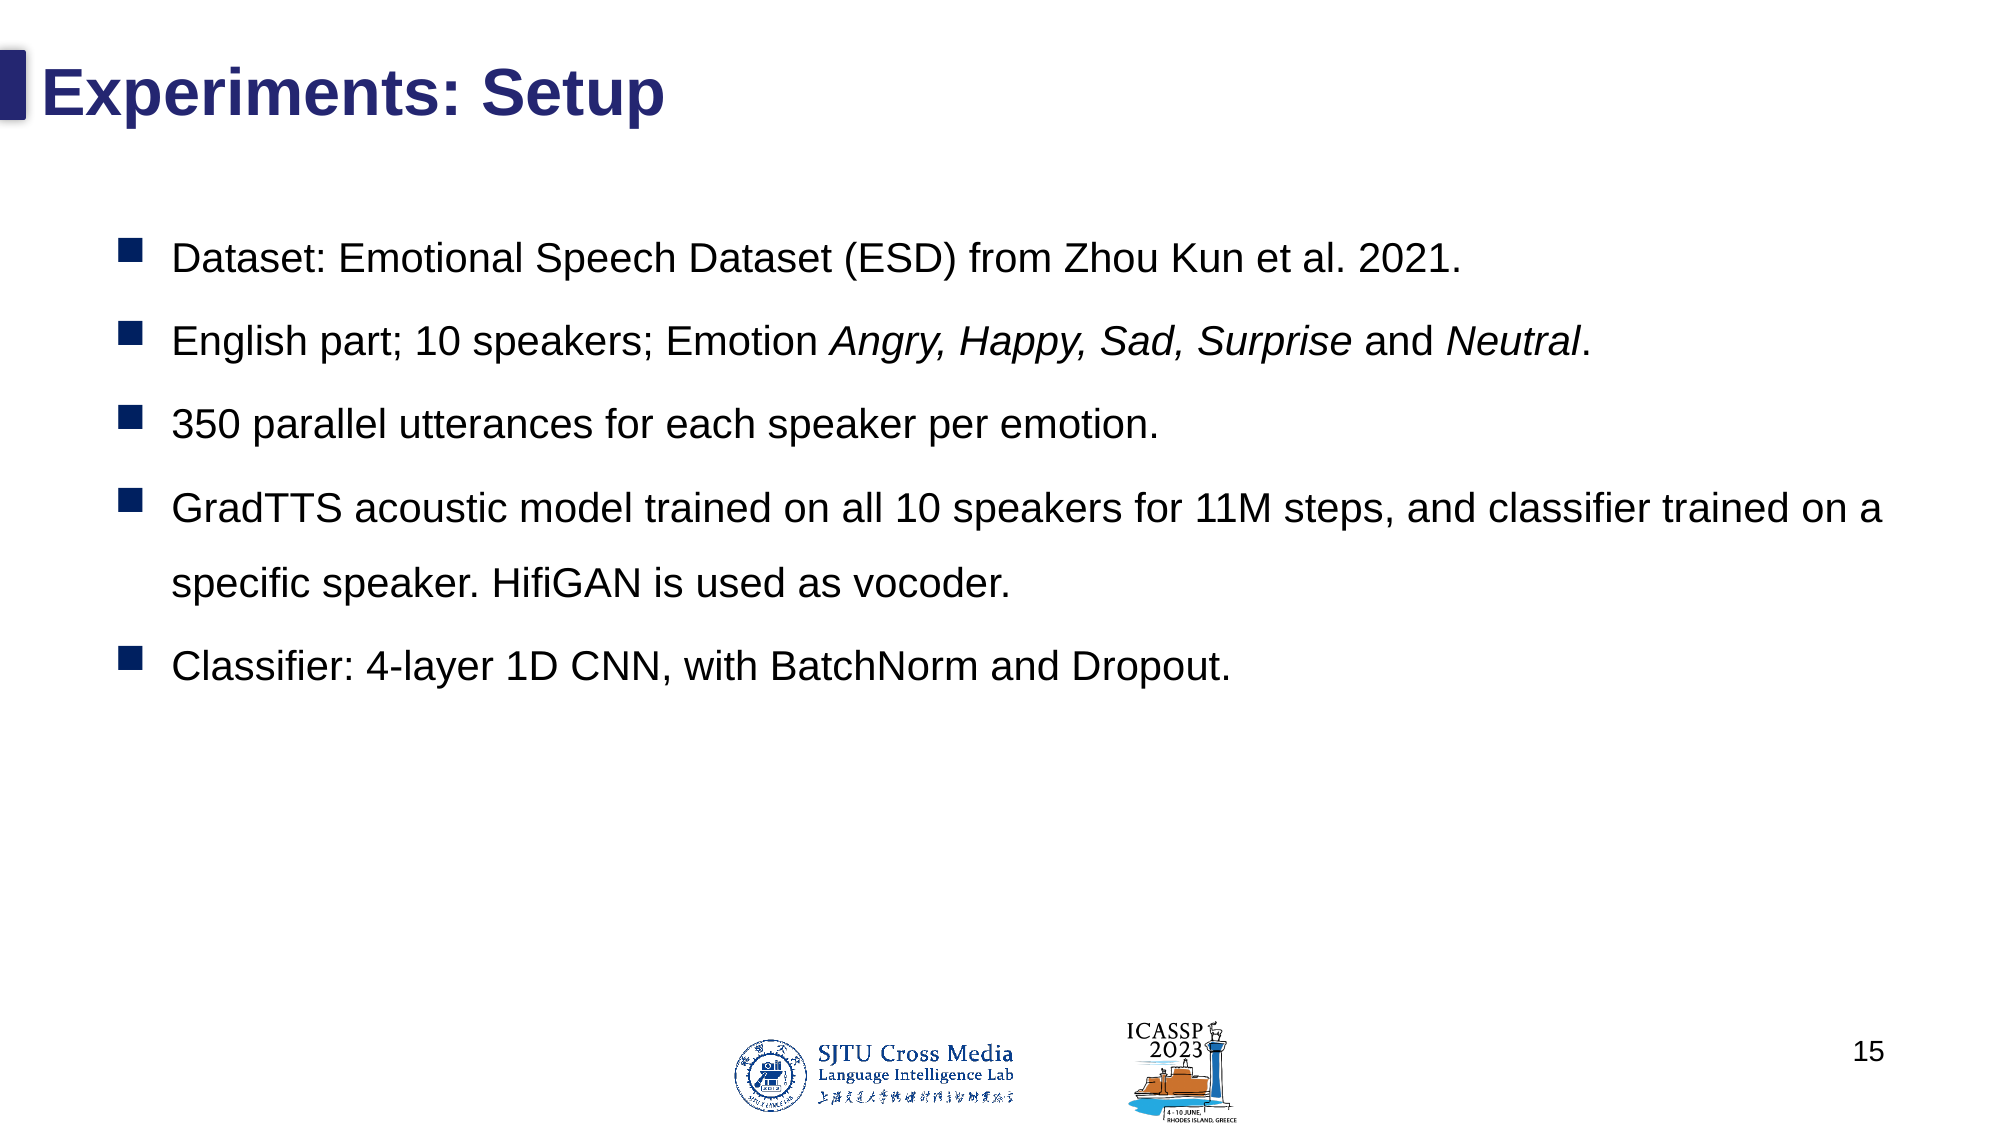

# Experiments: Setup
Dataset: Emotional Speech Dataset (ESD) from Zhou Kun et al. 2021.
English part; 10 speakers; Emotion Angry, Happy, Sad, Surprise and Neutral.
350 parallel utterances for each speaker per emotion.
GradTTS acoustic model trained on all 10 speakers for 11M steps, and classifier trained on a specific speaker. HifiGAN is used as vocoder.
Classifier: 4-layer 1D CNN, with BatchNorm and Dropout.
15